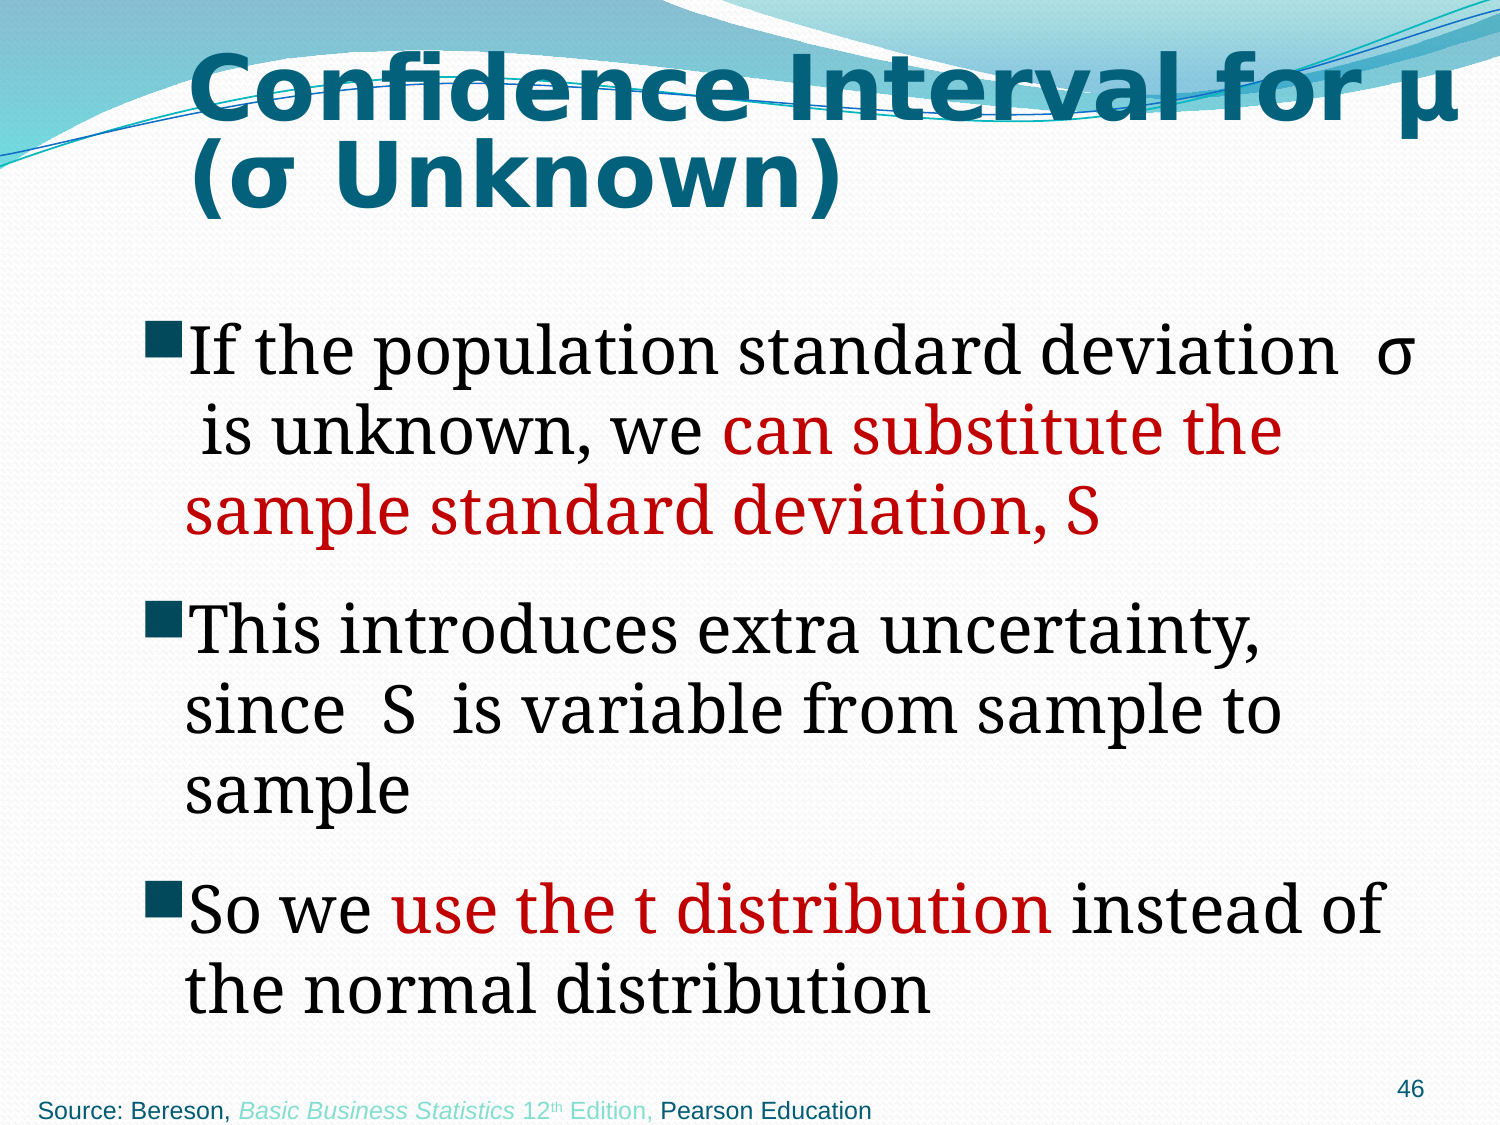

# Confidence Interval for μ (σ Unknown)
If the population standard deviation  σ  is unknown, we can substitute the sample standard deviation, S
This introduces extra uncertainty, since  S  is variable from sample to sample
So we use the t distribution instead of the normal distribution
46
Source: Bereson, Basic Business Statistics 12th Edition, Pearson Education